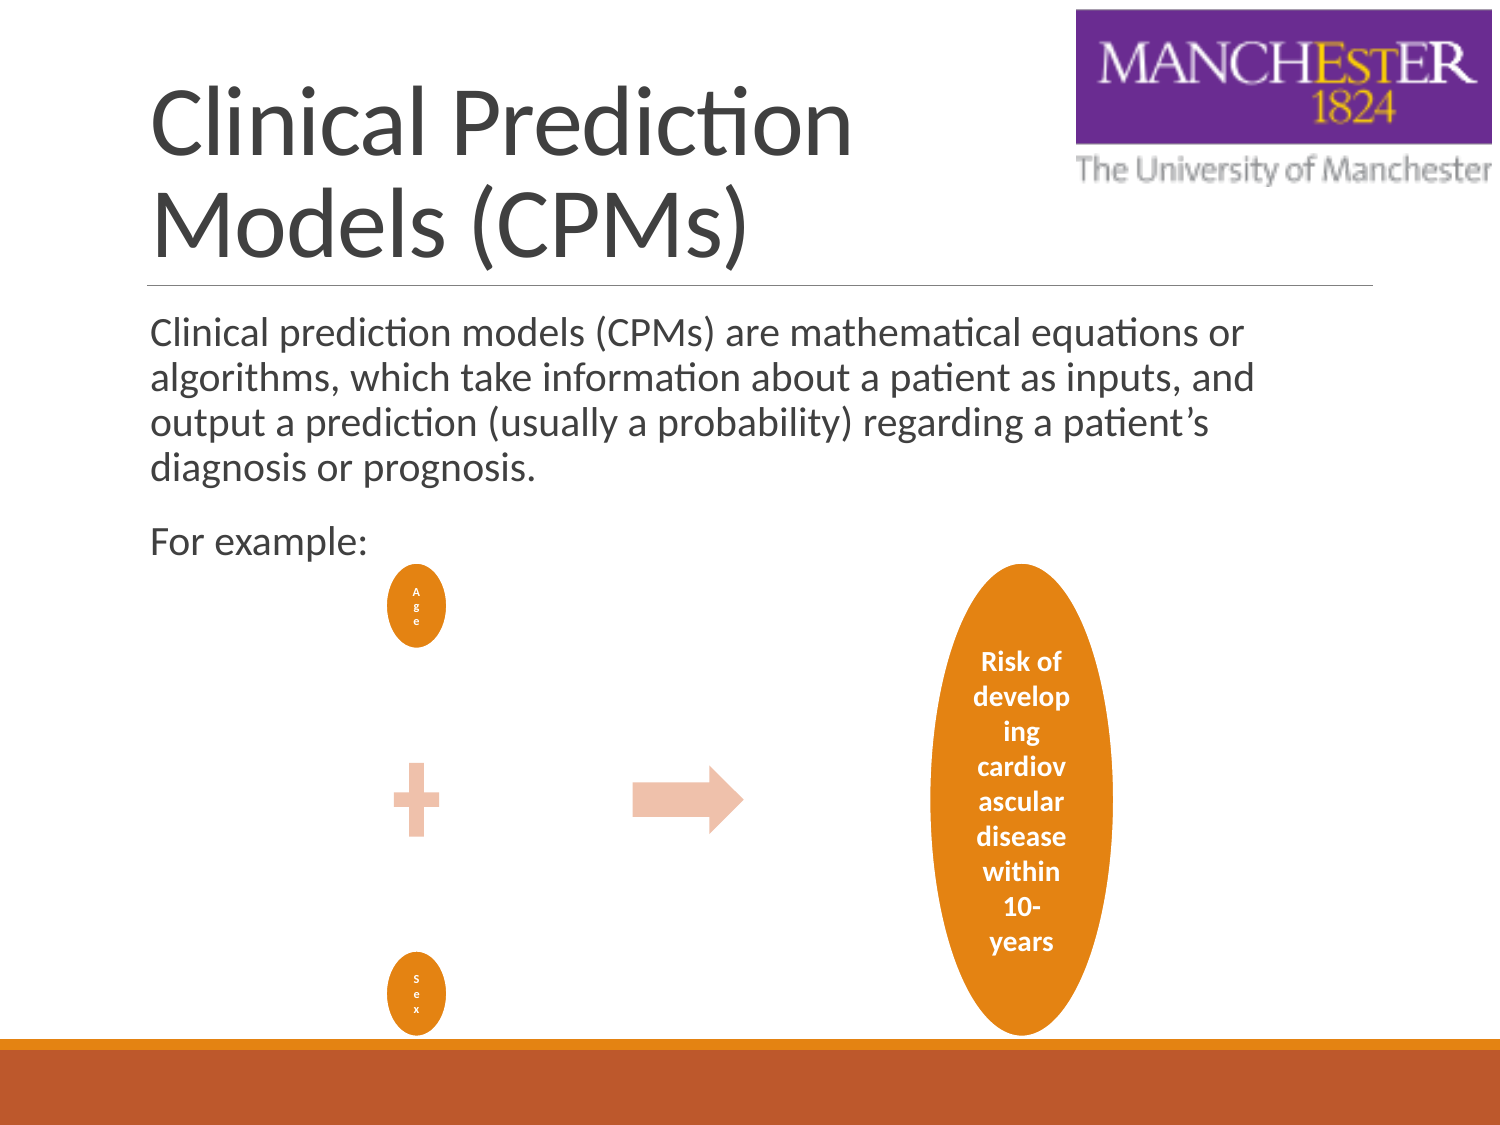

# Clinical Prediction Models (CPMs)
Clinical prediction models (CPMs) are mathematical equations or algorithms, which take information about a patient as inputs, and output a prediction (usually a probability) regarding a patient’s diagnosis or prognosis.
For example:
Age
Sex
Risk of developing cardiovascular disease within 10-years